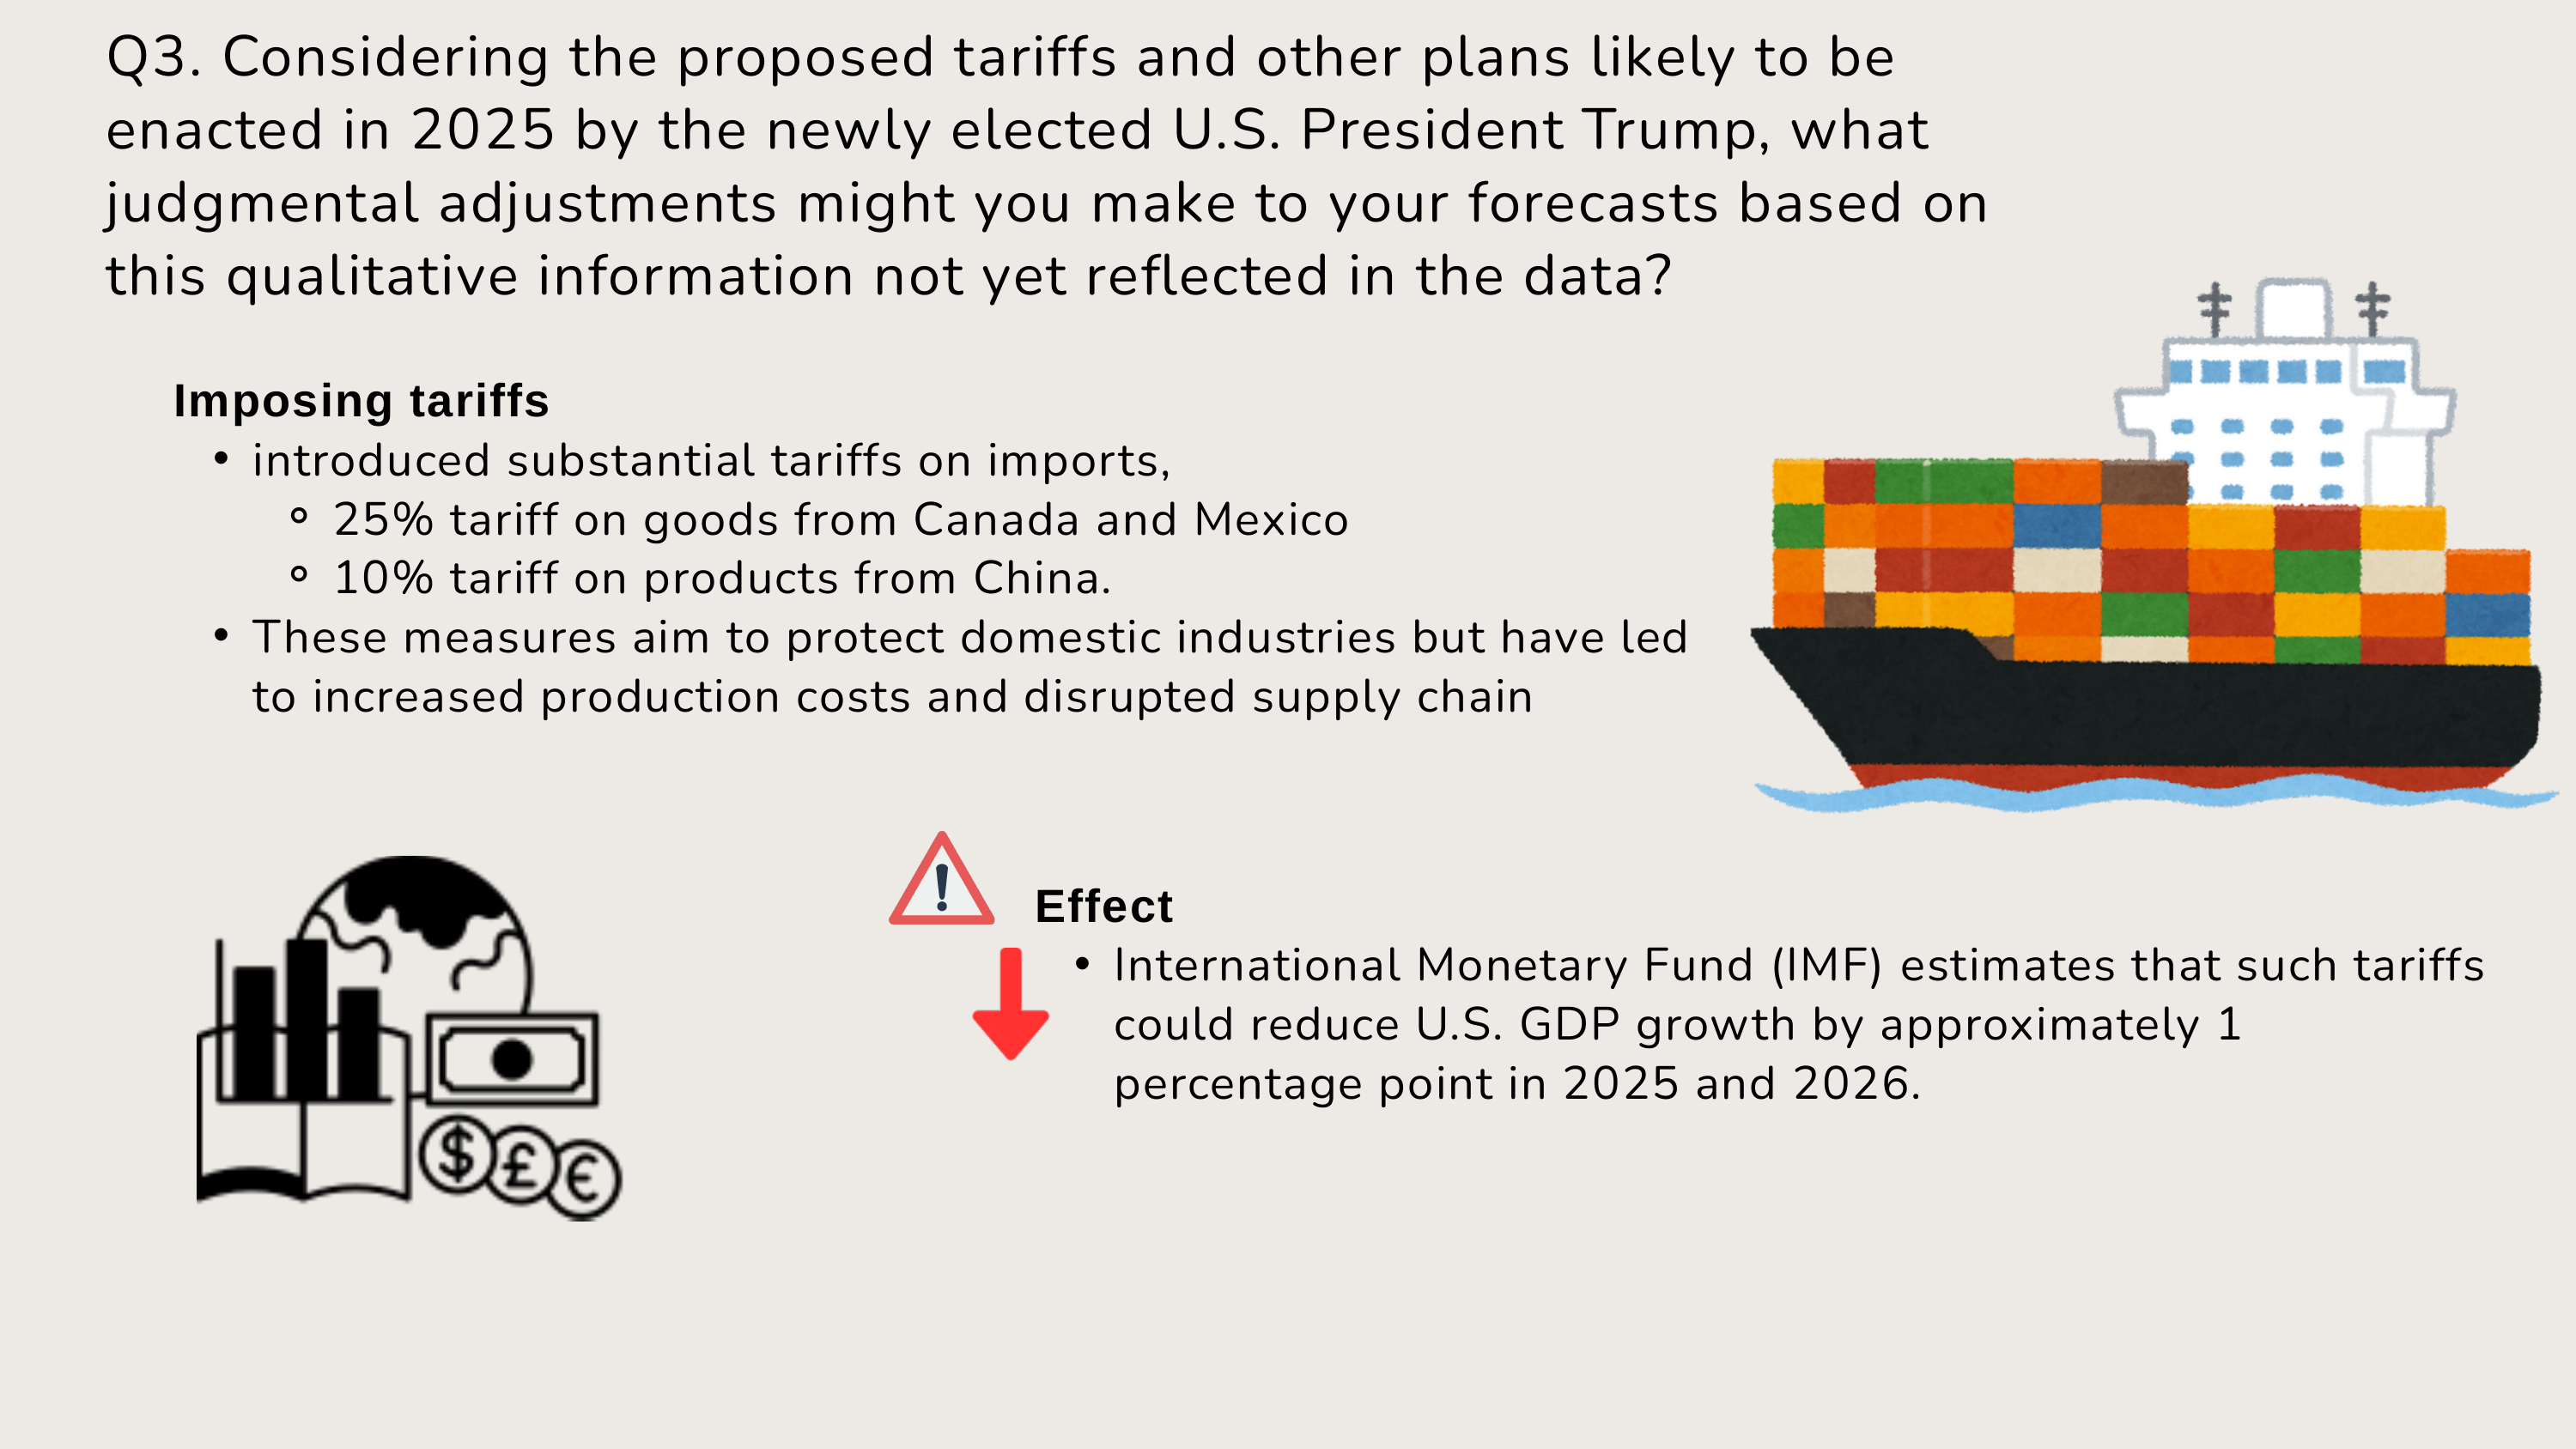

Q3. Considering the proposed tariffs and other plans likely to be enacted in 2025 by the newly elected U.S. President Trump, what judgmental adjustments might you make to your forecasts based on this qualitative information not yet reflected in the data?

Imposing tariffs
introduced substantial tariffs on imports,
25% tariff on goods from Canada and Mexico
10% tariff on products from China.
These measures aim to protect domestic industries but have led to increased production costs and disrupted supply chain

Effect
International Monetary Fund (IMF) estimates that such tariffs could reduce U.S. GDP growth by approximately 1 percentage point in 2025 and 2026.